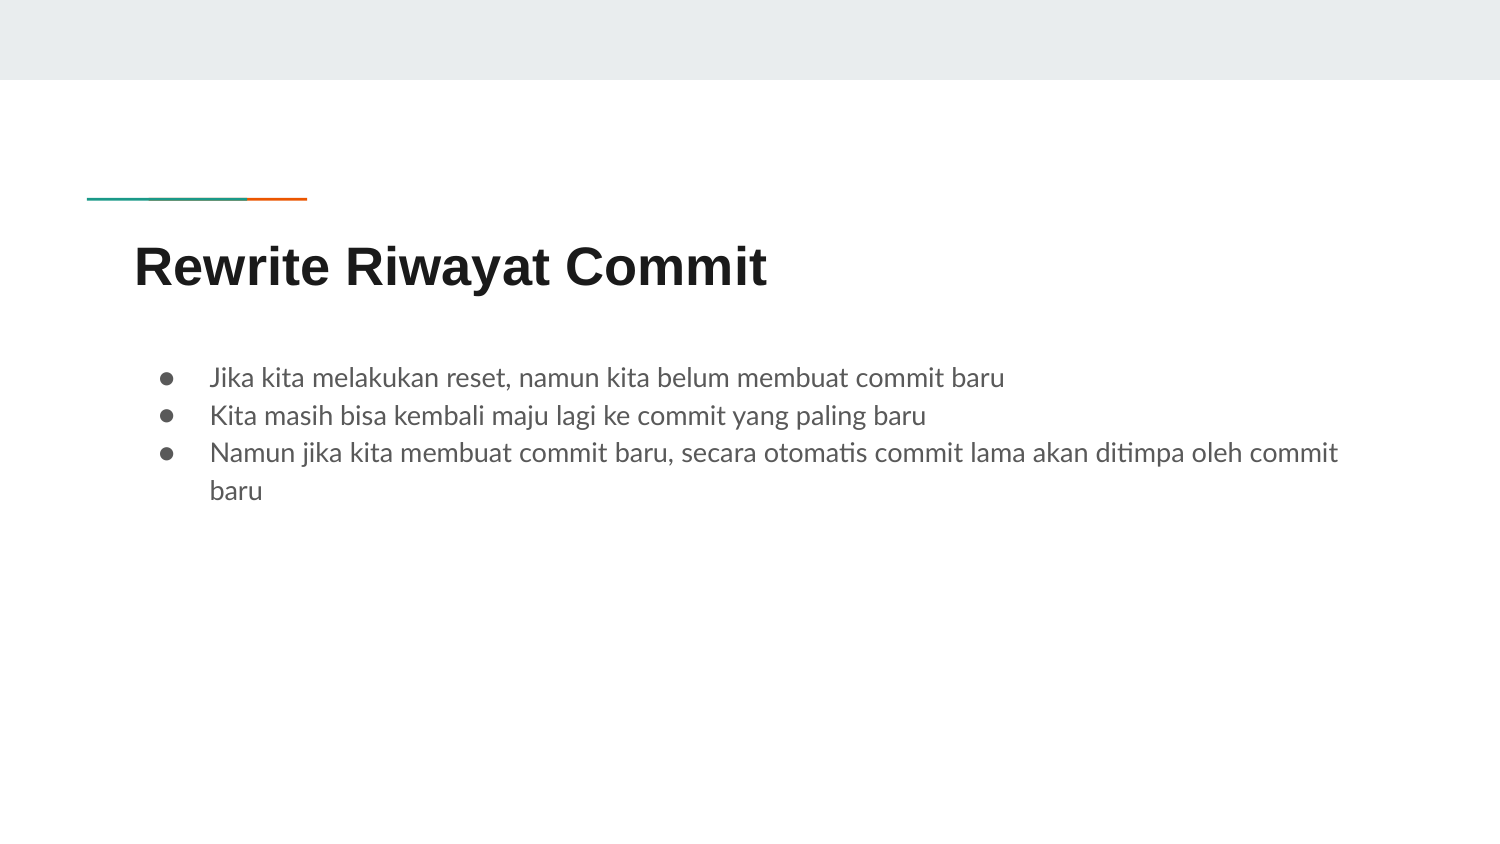

# Rewrite Riwayat Commit
Jika kita melakukan reset, namun kita belum membuat commit baru
Kita masih bisa kembali maju lagi ke commit yang paling baru
Namun jika kita membuat commit baru, secara otomatis commit lama akan ditimpa oleh commit baru